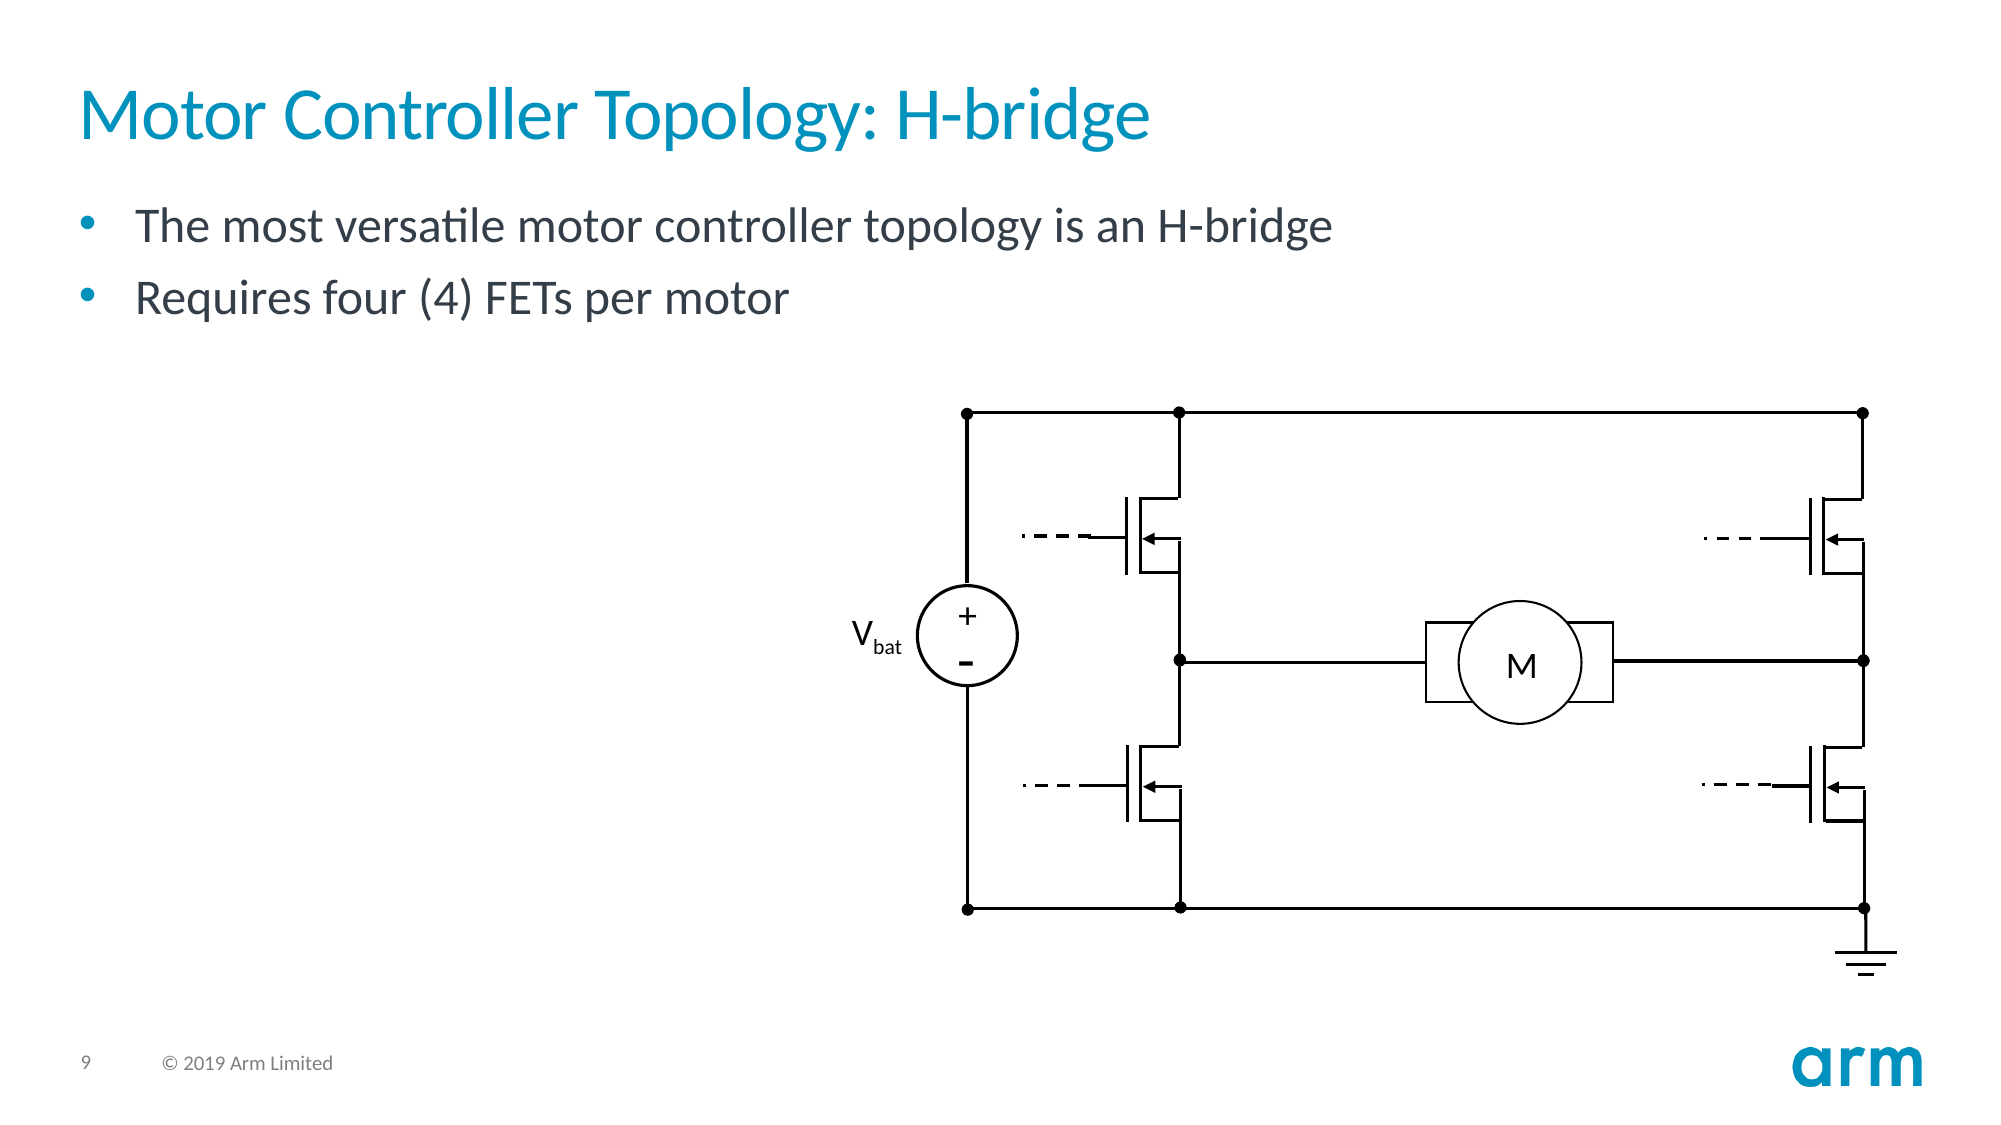

# Motor Controller Topology: H-bridge
The most versatile motor controller topology is an H-bridge
Requires four (4) FETs per motor
+

Vbat
-

M